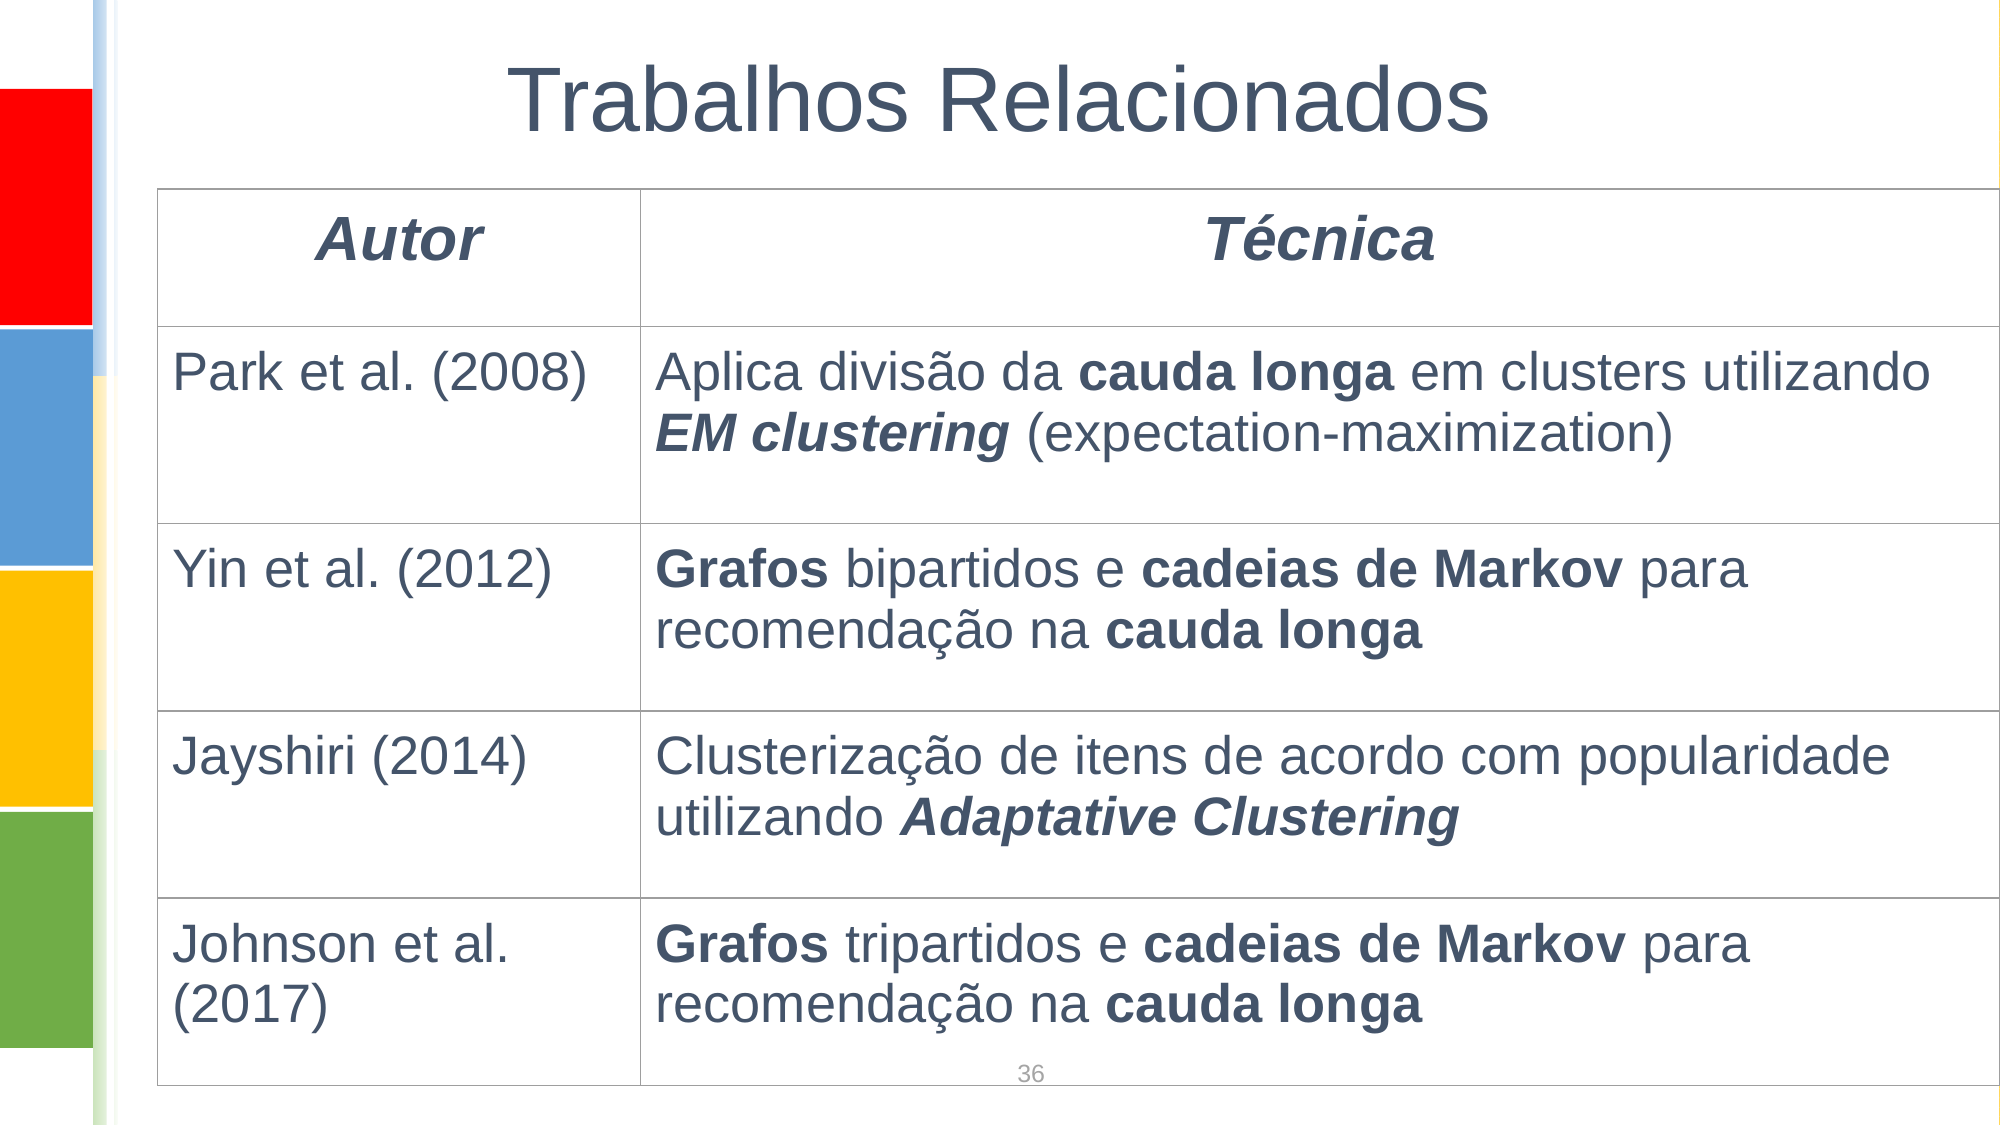

# Trabalhos Relacionados
| Autor | Técnica |
| --- | --- |
| Park et al. (2008) | Aplica divisão da cauda longa em clusters utilizando EM clustering (expectation-maximization) |
| Yin et al. (2012) | Grafos bipartidos e cadeias de Markov para recomendação na cauda longa |
| Jayshiri (2014) | Clusterização de itens de acordo com popularidade utilizando Adaptative Clustering |
| Johnson et al. (2017) | Grafos tripartidos e cadeias de Markov para recomendação na cauda longa |

36